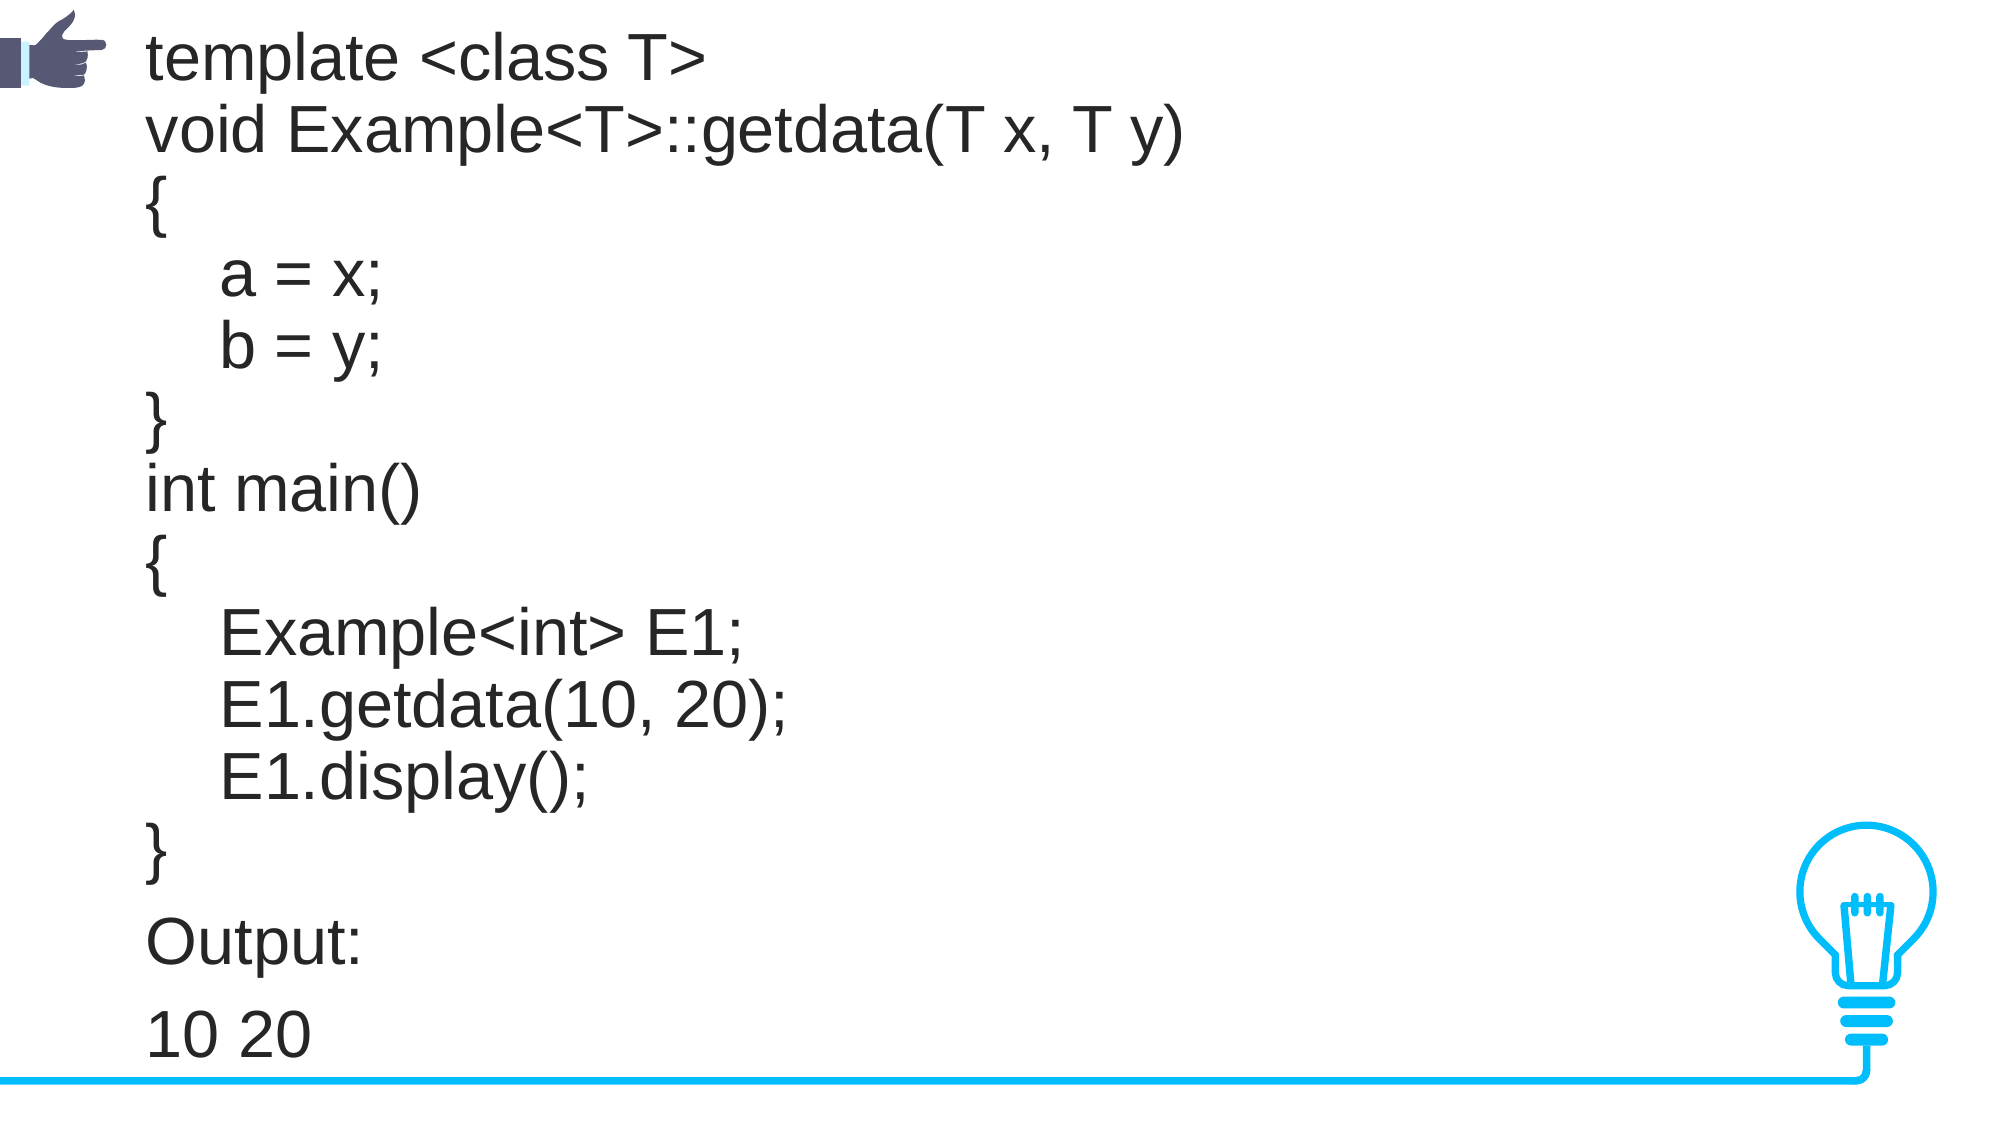

template <class T>
void Example<T>::getdata(T x, T y)
{
    a = x;
    b = y;
}
int main()
{
    Example<int> E1;
    E1.getdata(10, 20);
    E1.display();
}
Output:
10 20